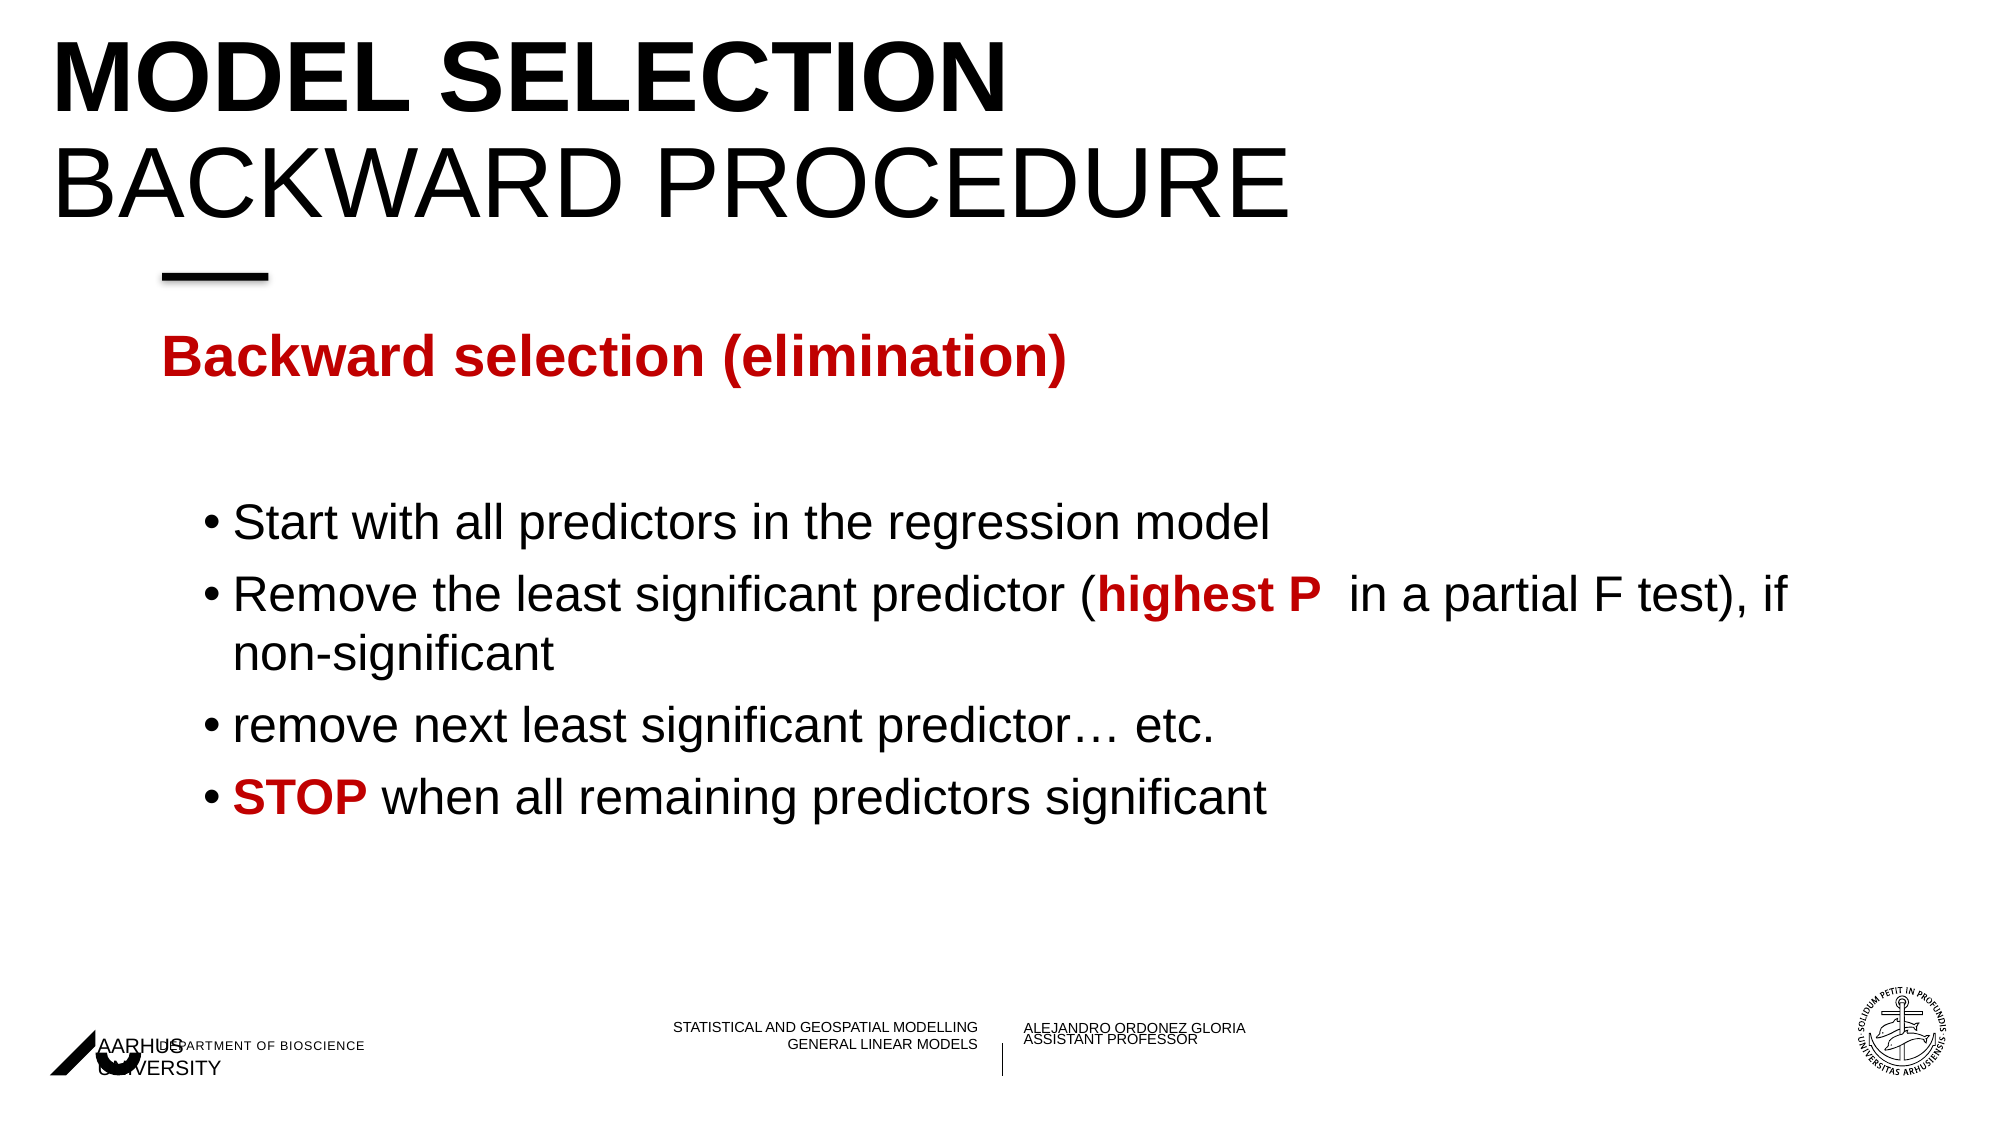

# Model selection Backward procedure
Backward selection (elimination)

Start with all predictors in the regression model
Remove the least significant predictor (highest P  in a partial F test), if non-significant
remove next least significant predictor… etc.
STOP when all remaining predictors significant